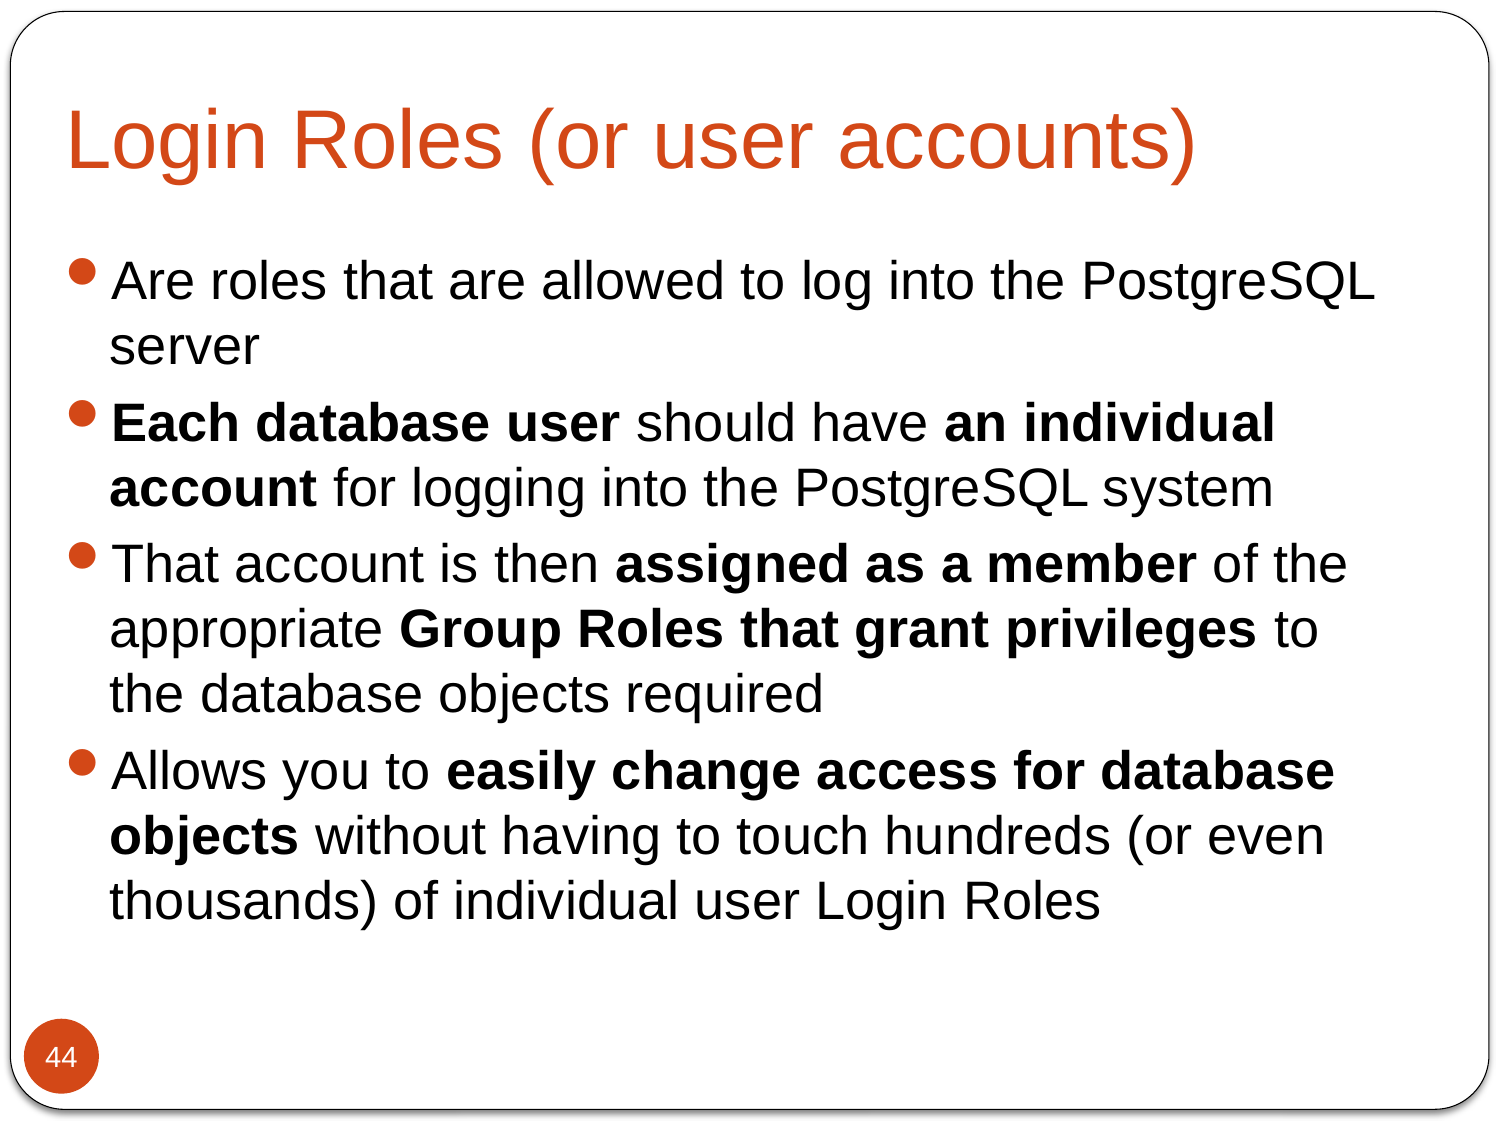

# Login Roles (or user accounts)
Are roles that are allowed to log into the PostgreSQL server
Each database user should have an individual account for logging into the PostgreSQL system
That account is then assigned as a member of the appropriate Group Roles that grant privileges to the database objects required
Allows you to easily change access for database objects without having to touch hundreds (or even thousands) of individual user Login Roles
44